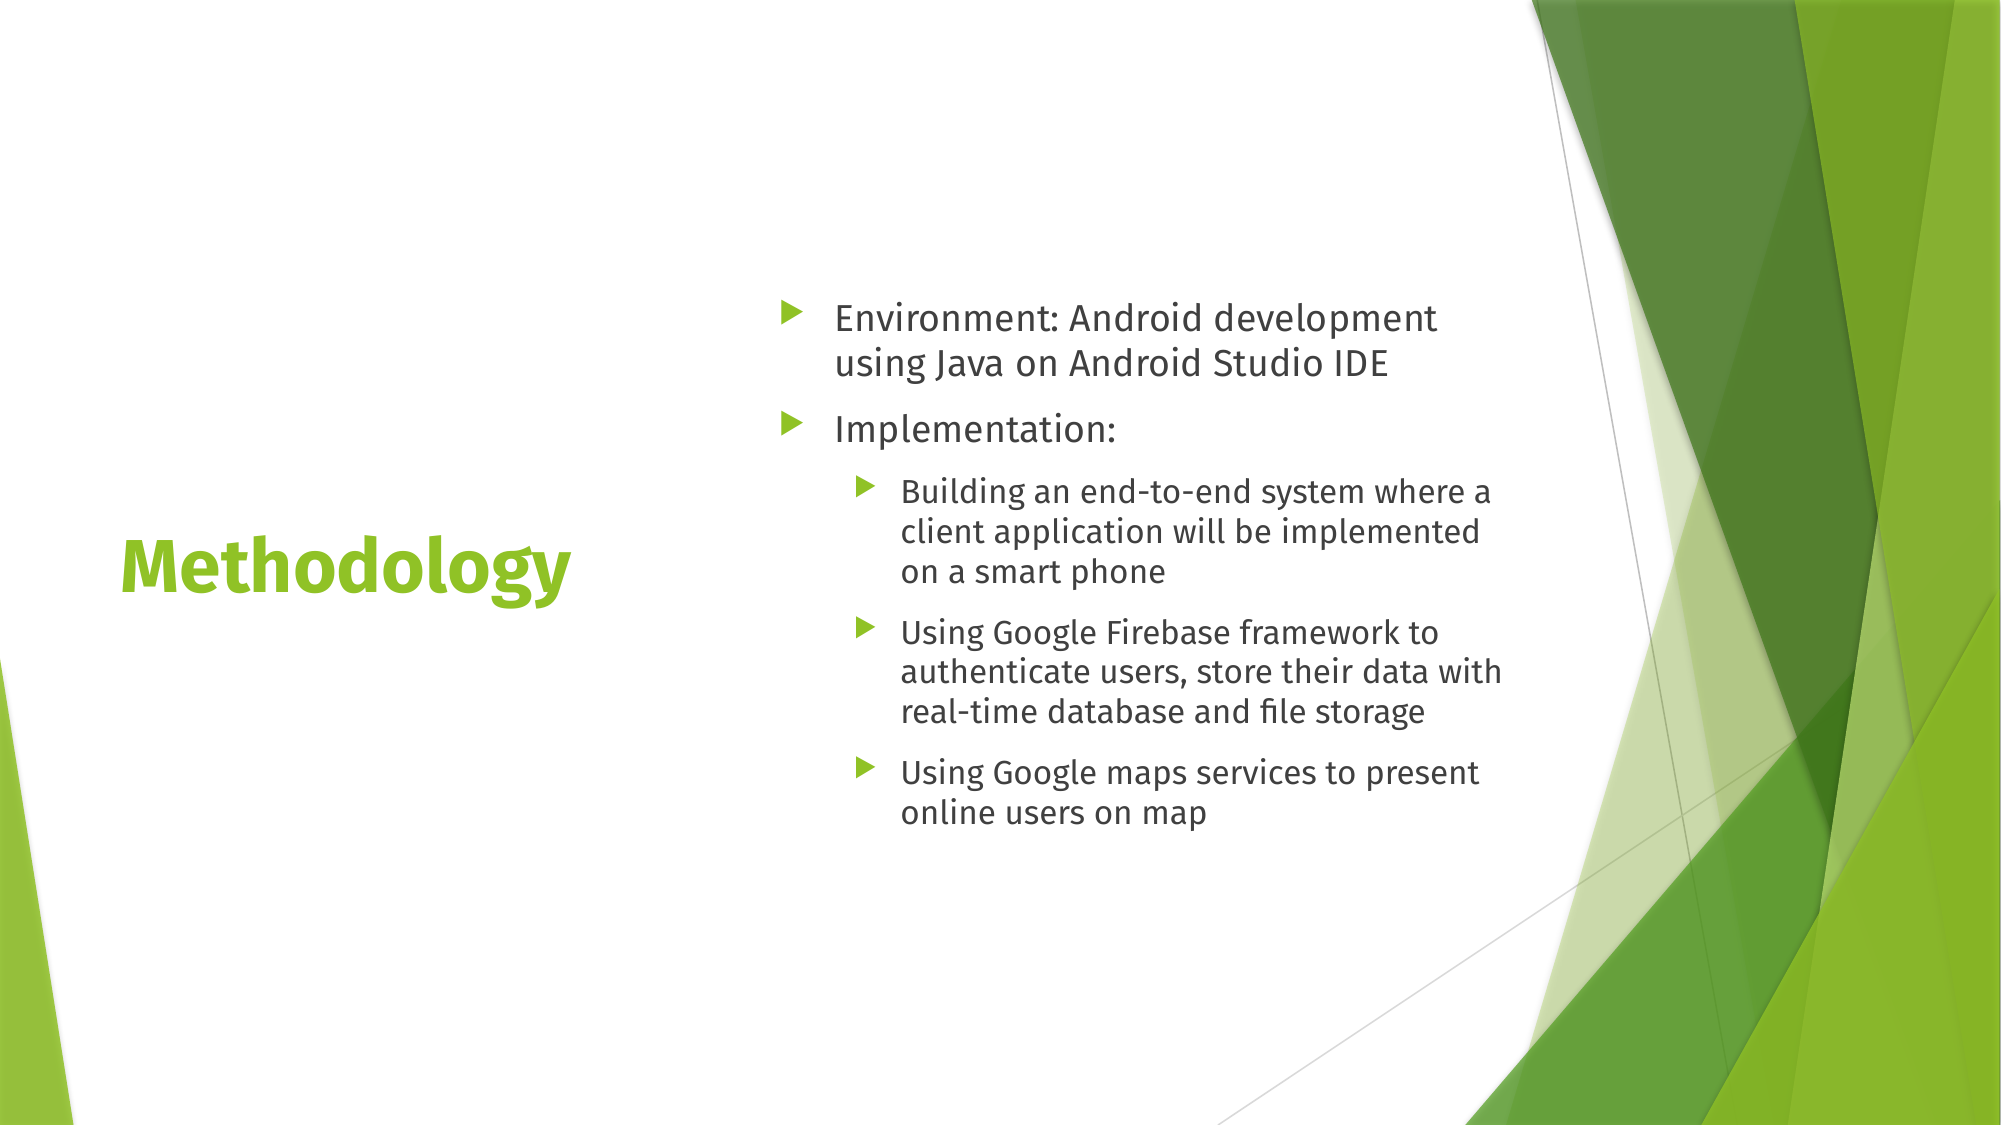

# Methodology
Environment: Android development using Java on Android Studio IDE
Implementation:
Building an end-to-end system where a client application will be implemented on a smart phone
Using Google Firebase framework to authenticate users, store their data with real-time database and file storage
Using Google maps services to present online users on map